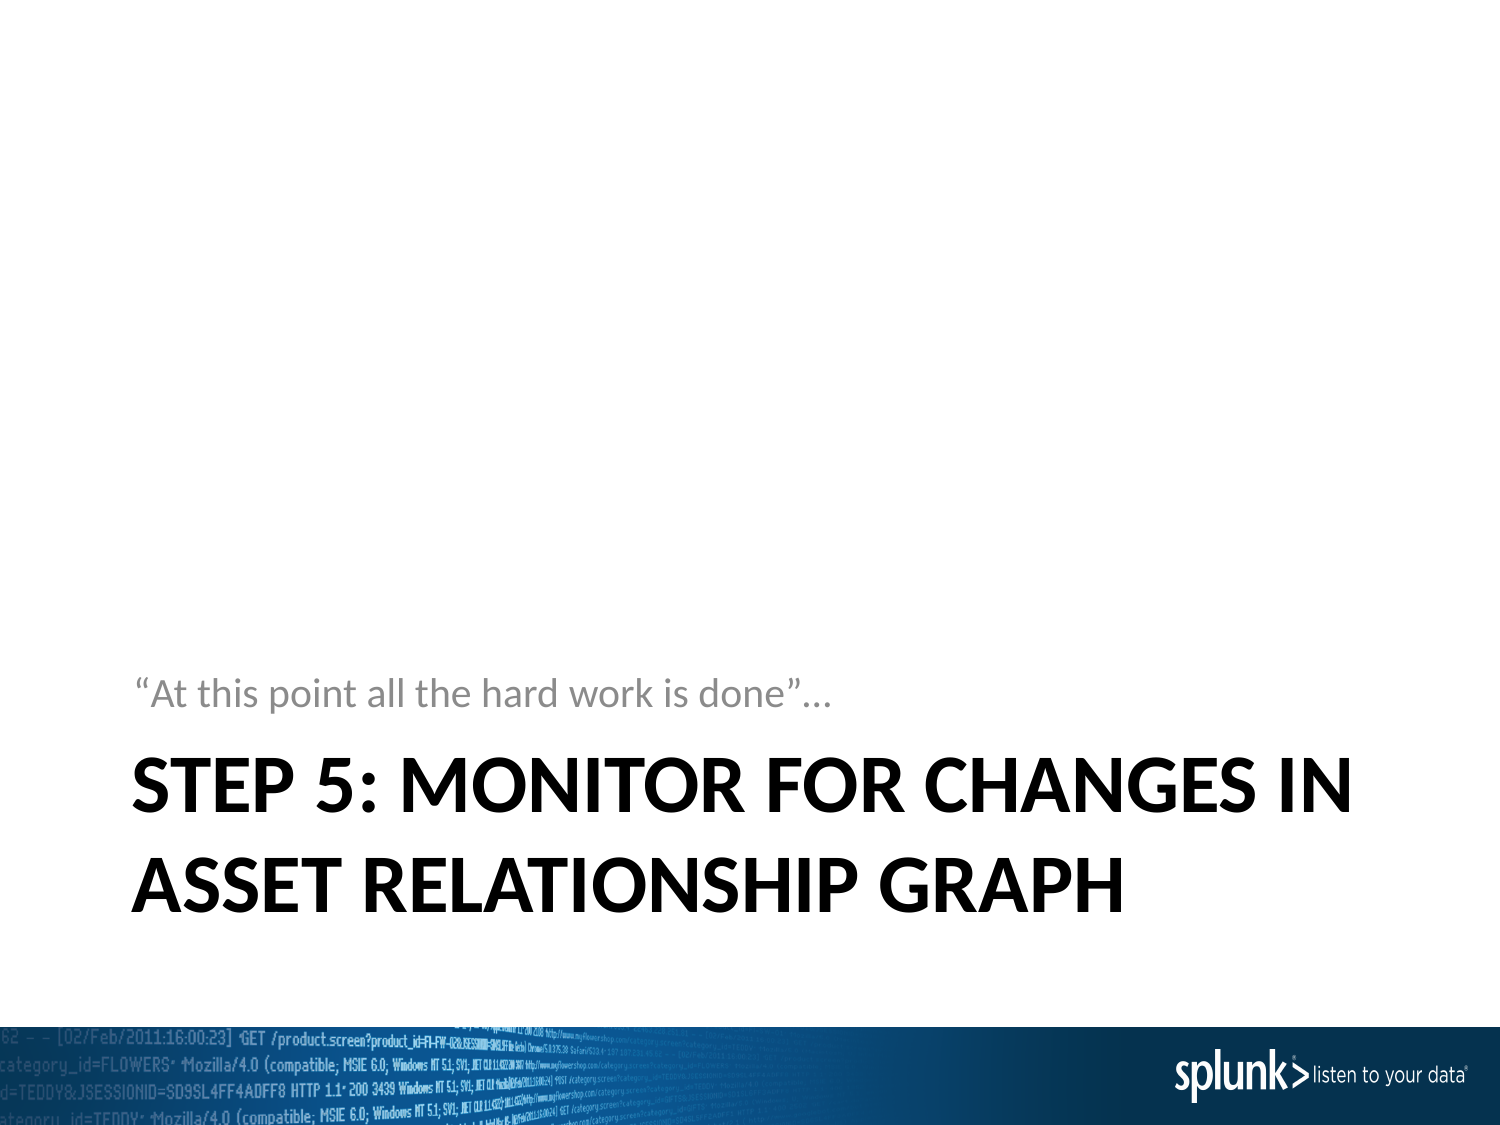

“At this point all the hard work is done”…
# STEP 5: Monitor for changes in asset relationship graph